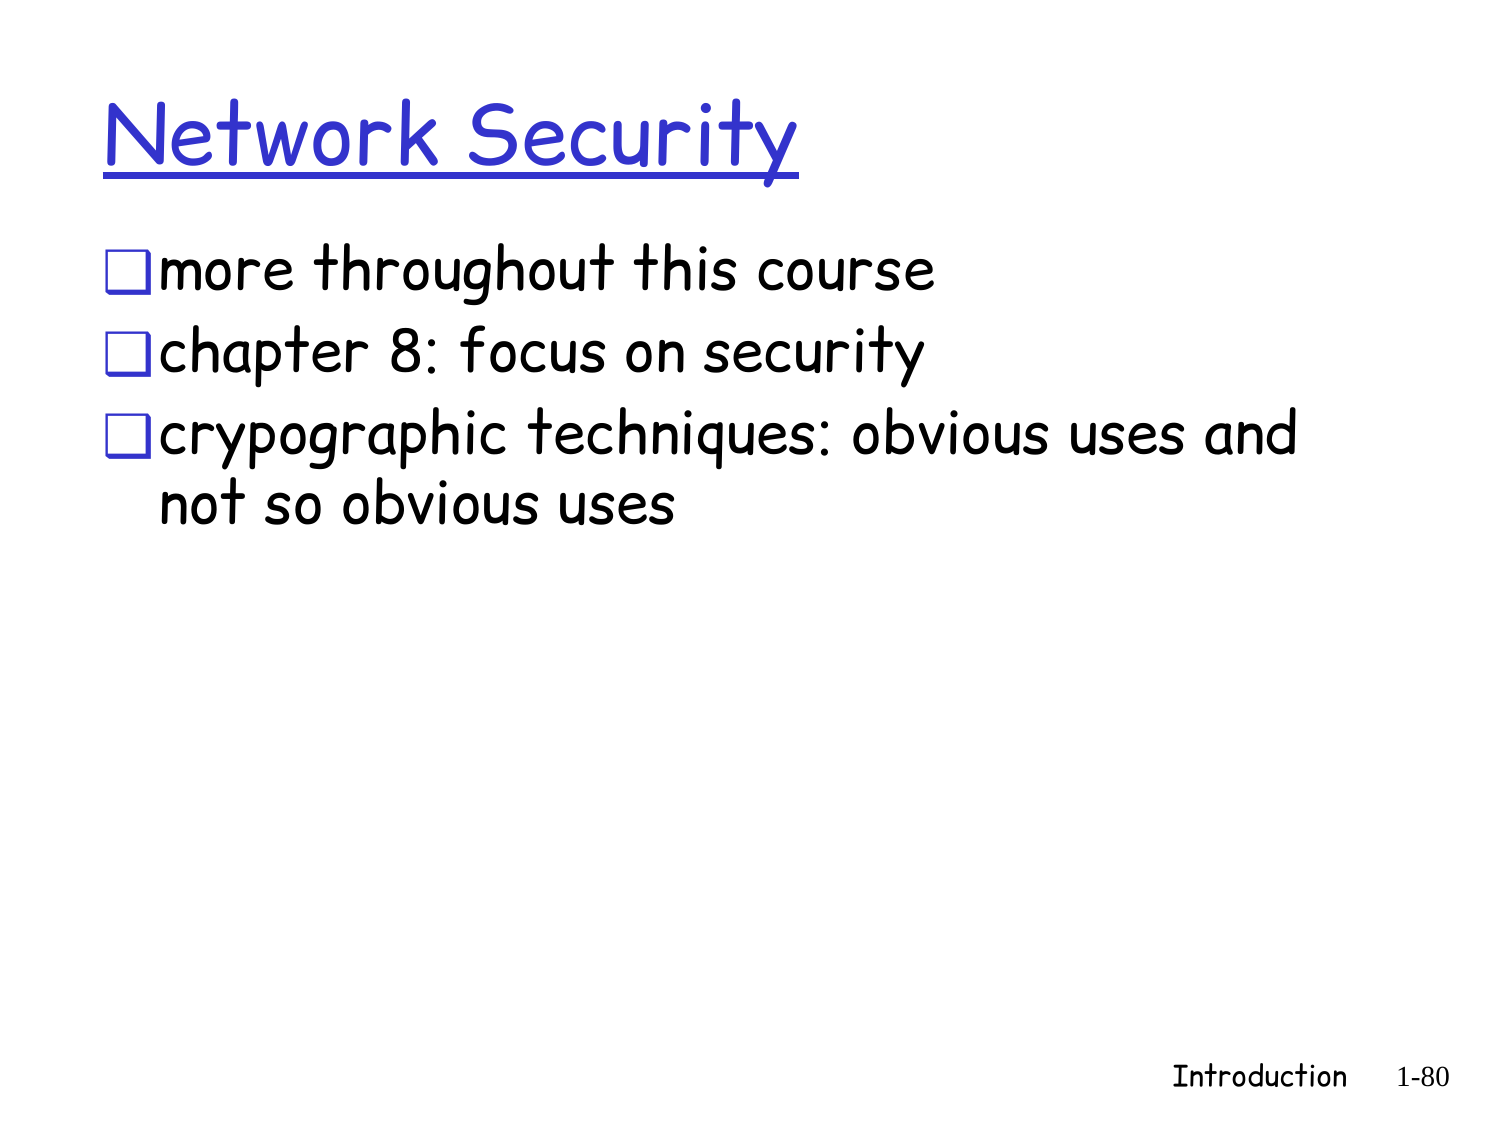

# Network Security
more throughout this course
chapter 8: focus on security
crypographic techniques: obvious uses and not so obvious uses

 Introduction
1-80